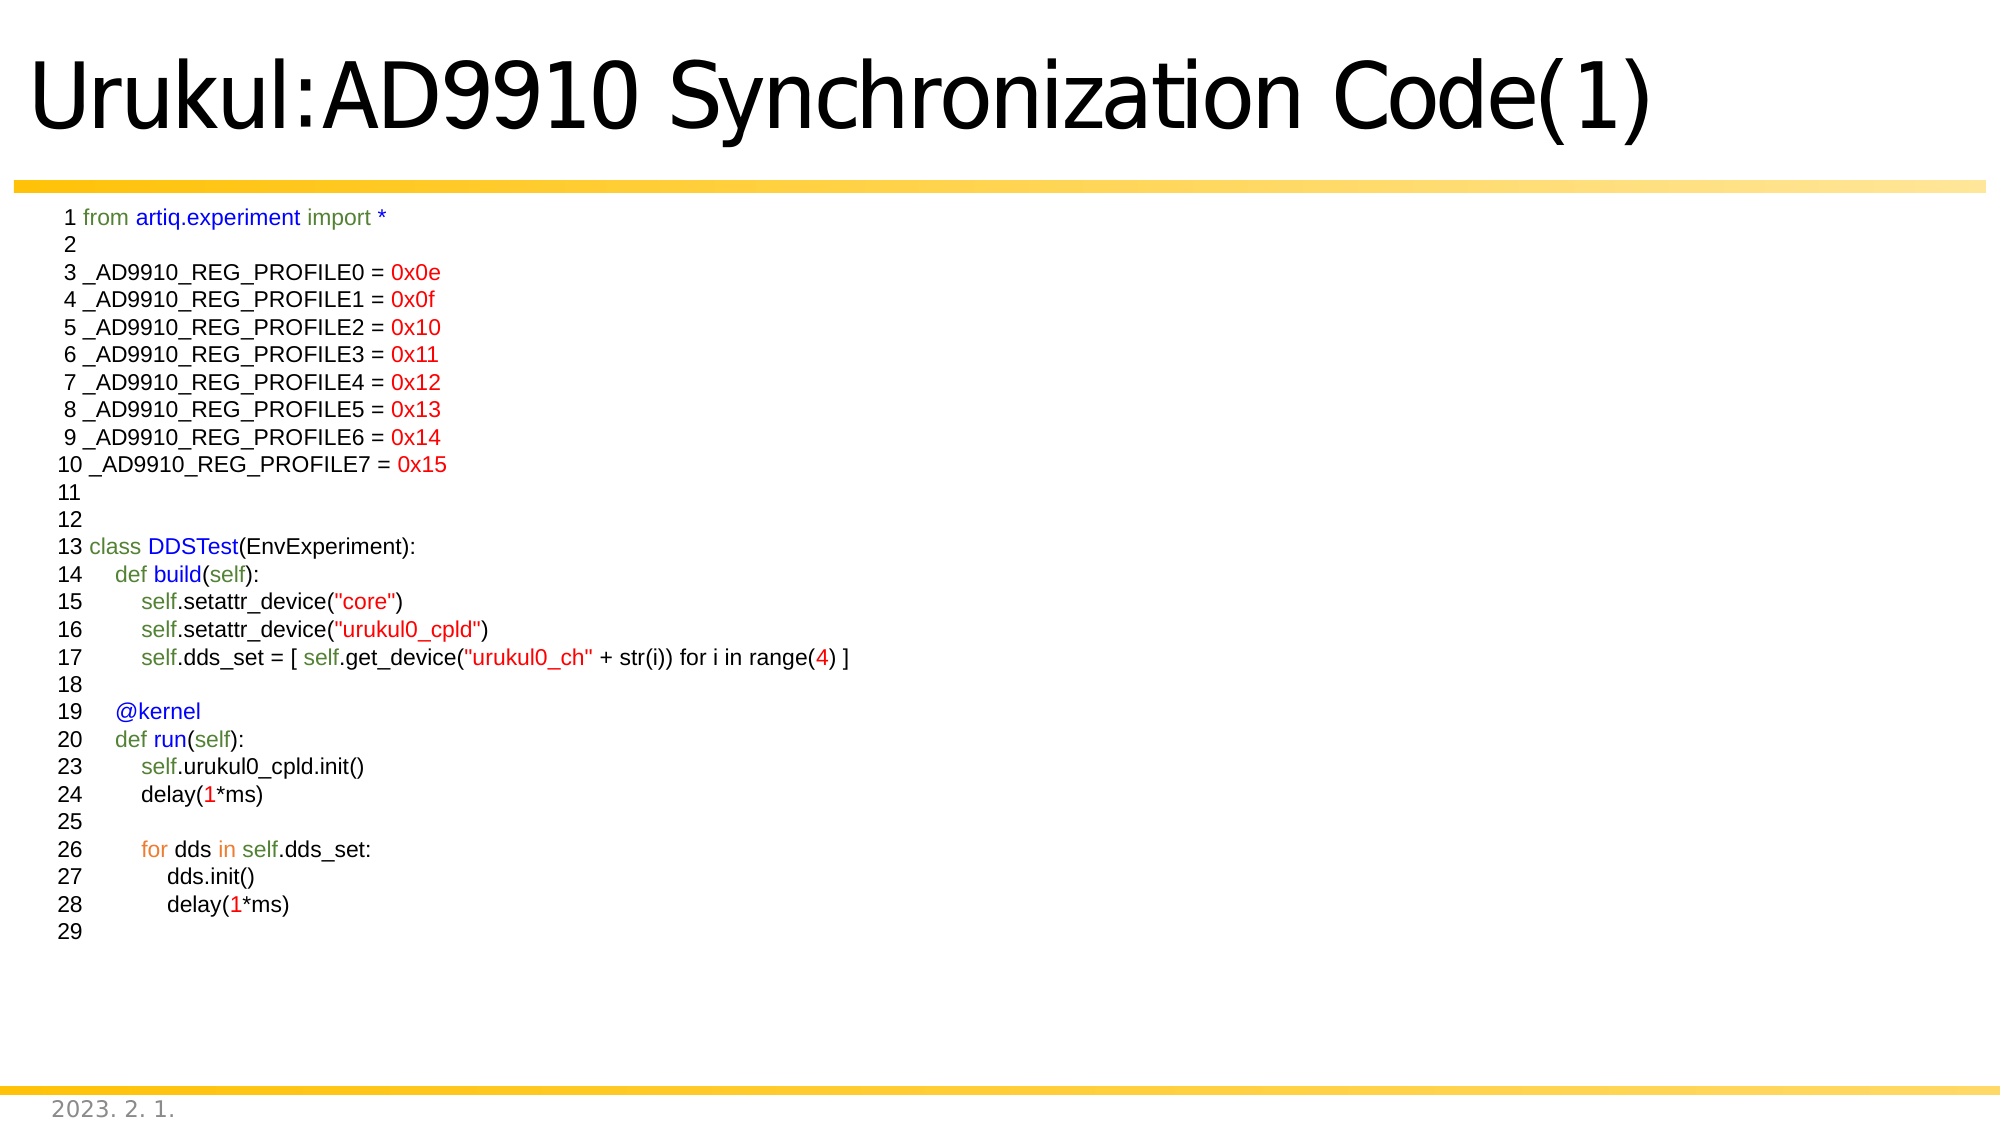

# Urukul:AD9910 Synchronization Code(1)
  1 from artiq.experiment import *
  2
  3 _AD9910_REG_PROFILE0 = 0x0e
  4 _AD9910_REG_PROFILE1 = 0x0f
  5 _AD9910_REG_PROFILE2 = 0x10
  6 _AD9910_REG_PROFILE3 = 0x11
  7 _AD9910_REG_PROFILE4 = 0x12
  8 _AD9910_REG_PROFILE5 = 0x13
  9 _AD9910_REG_PROFILE6 = 0x14
 10 _AD9910_REG_PROFILE7 = 0x15
 11
 12
 13 class DDSTest(EnvExperiment):
 14     def build(self):
 15         self.setattr_device("core")
 16         self.setattr_device("urukul0_cpld")
 17         self.dds_set = [ self.get_device("urukul0_ch" + str(i)) for i in range(4) ]
 18
 19     @kernel
 20     def run(self):
 23         self.urukul0_cpld.init()
 24         delay(1*ms)
 25
 26         for dds in self.dds_set:
 27             dds.init()
 28             delay(1*ms)
 29

2023. 2. 1.